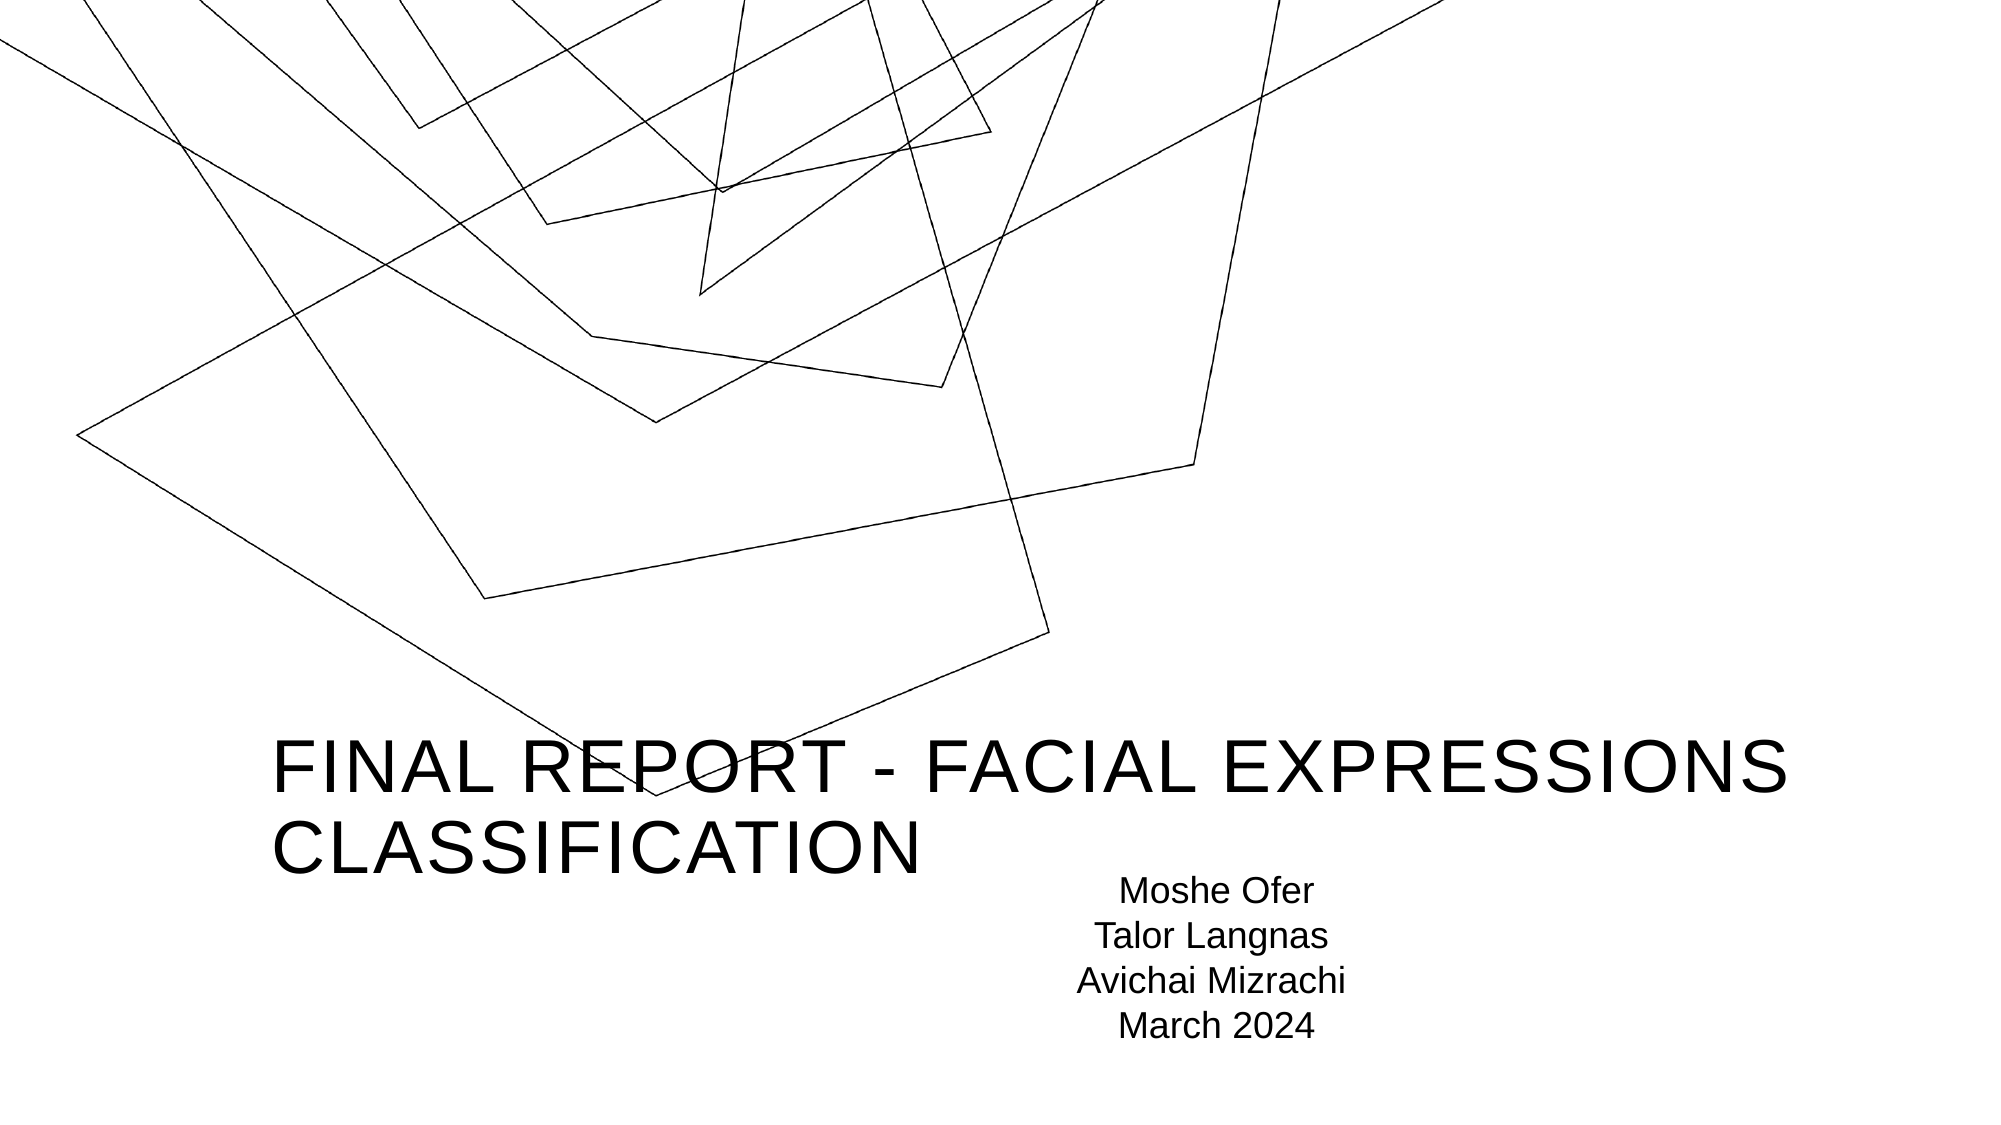

# Final Report - Facial Expressions classification
Moshe Ofer
Talor Langnas
Avichai Mizrachi
March 2024